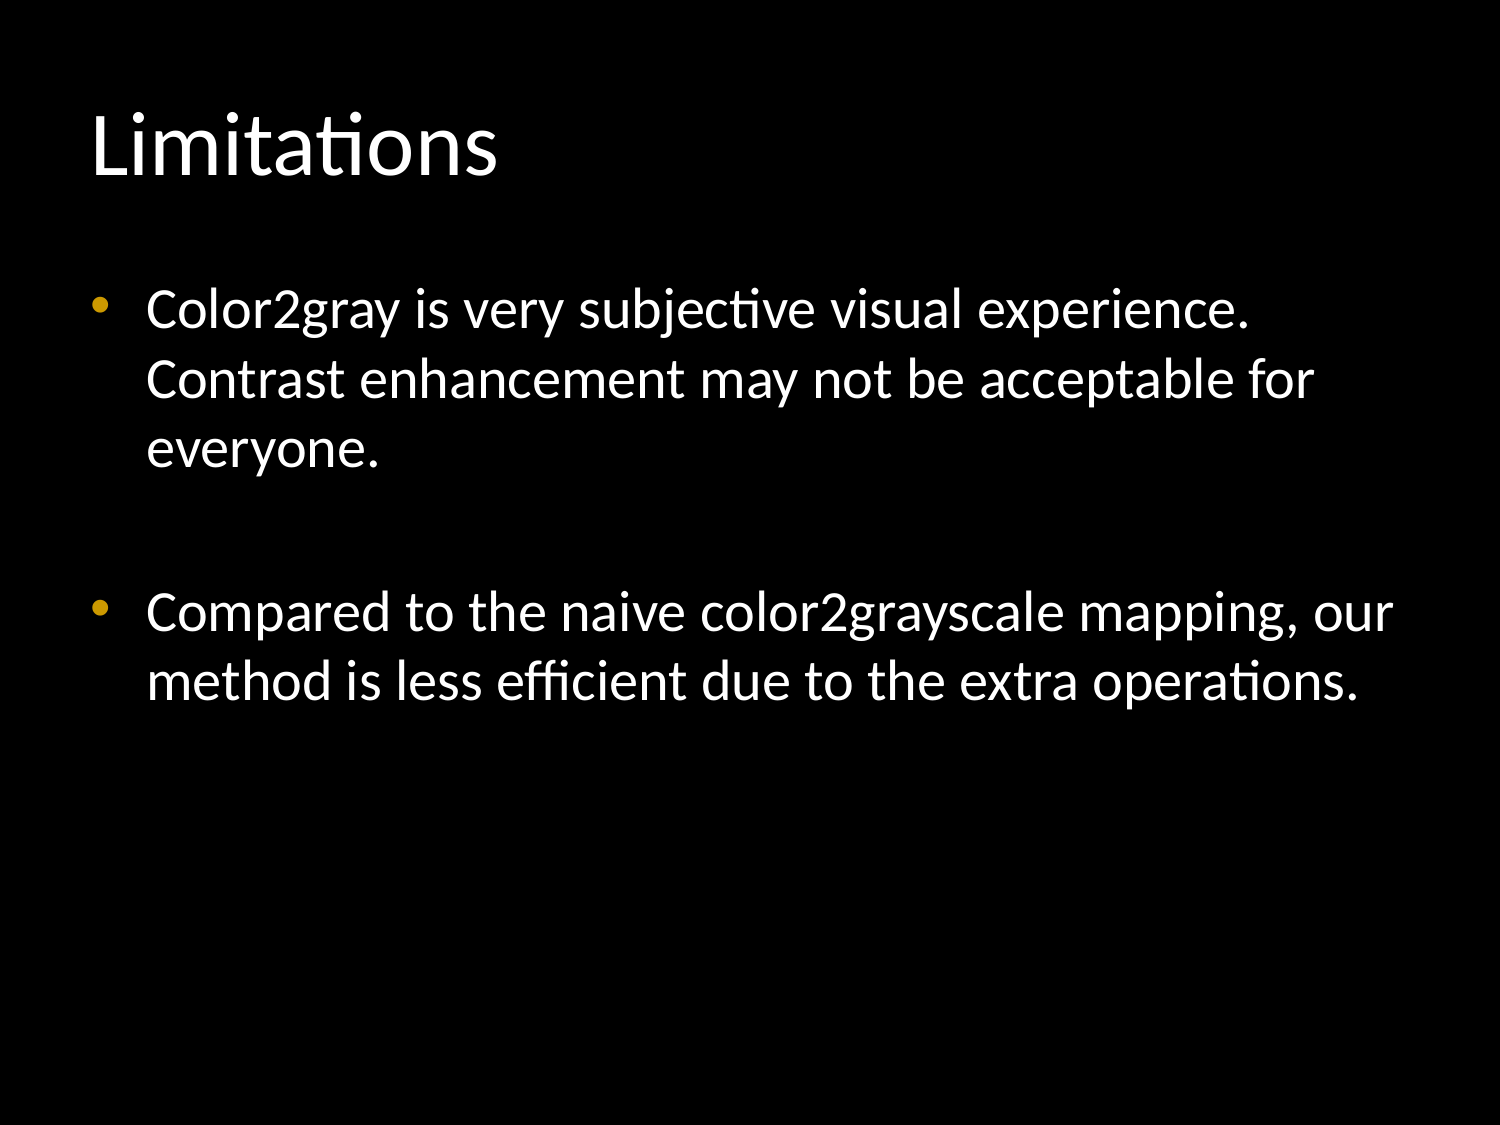

# Limitations
Color2gray is very subjective visual experience. Contrast enhancement may not be acceptable for everyone.

Compared to the naive color2grayscale mapping, our method is less efficient due to the extra operations.